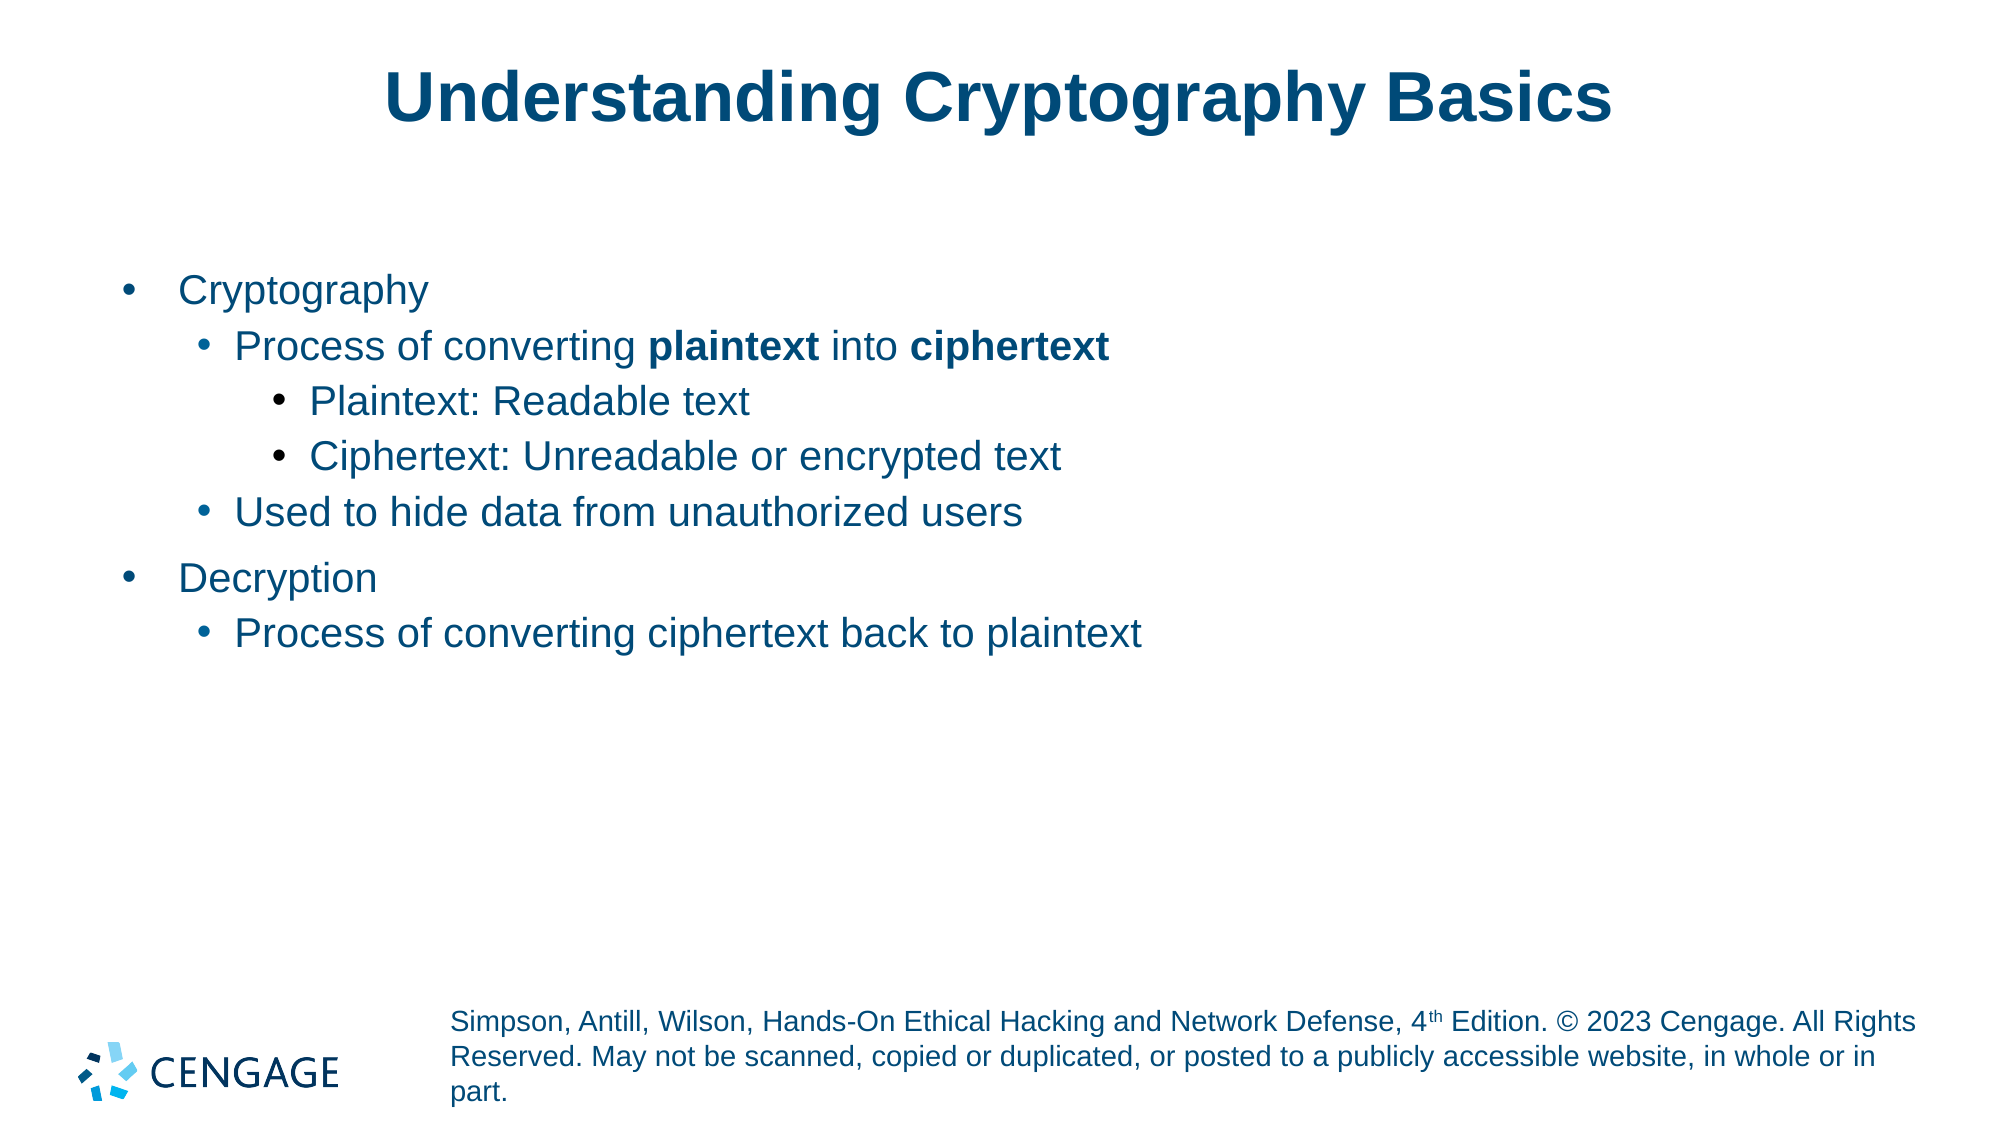

# Understanding Cryptography Basics
Cryptography
Process of converting plaintext into ciphertext
Plaintext: Readable text
Ciphertext: Unreadable or encrypted text
Used to hide data from unauthorized users
Decryption
Process of converting ciphertext back to plaintext